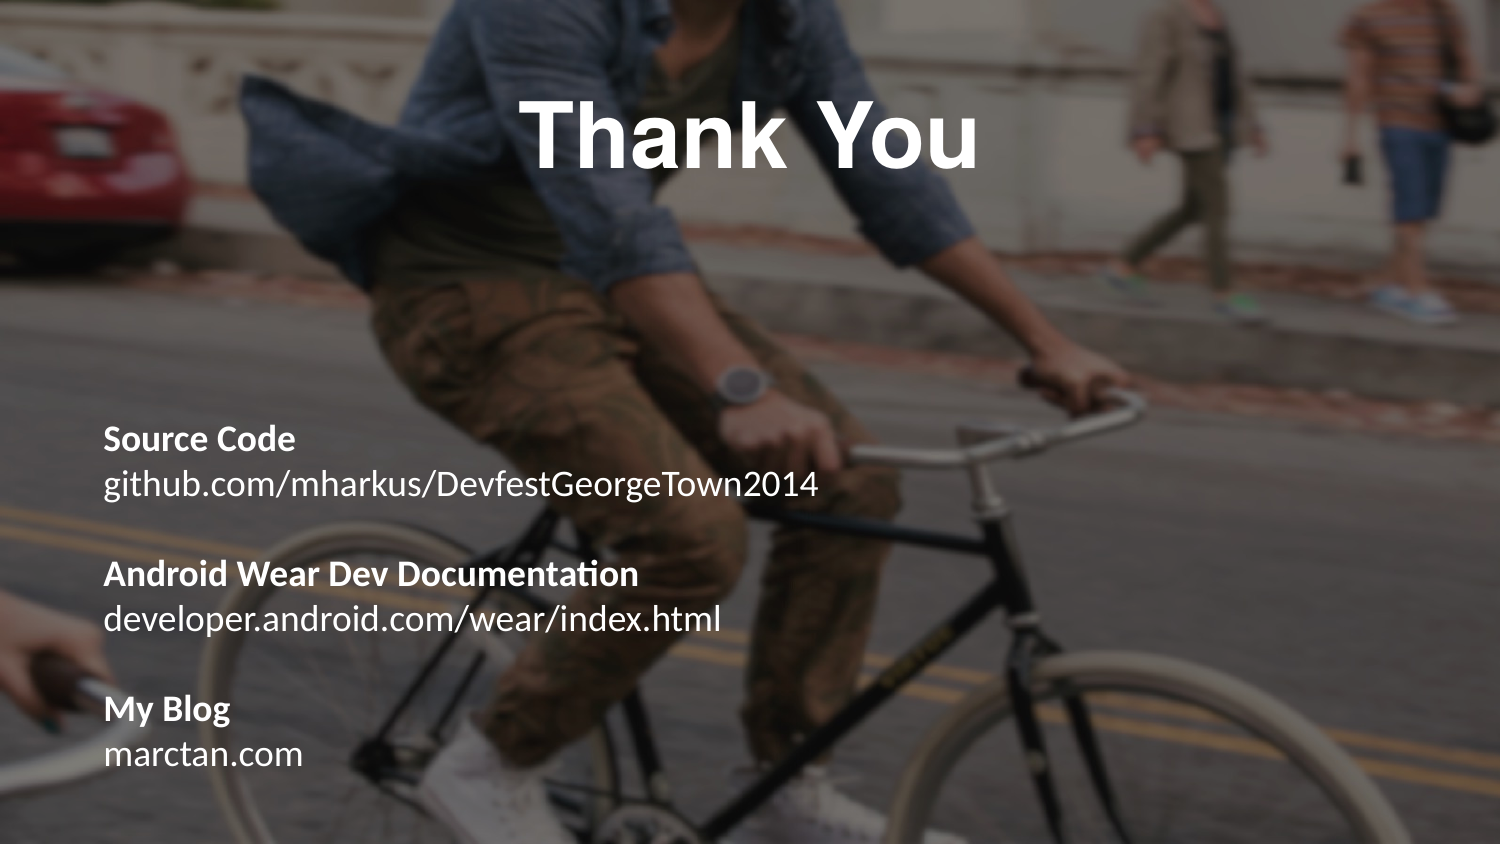

# Thank You
Source Code
github.com/mharkus/DevfestGeorgeTown2014

Android Wear Dev Documentation
developer.android.com/wear/index.html

My Blog
marctan.com